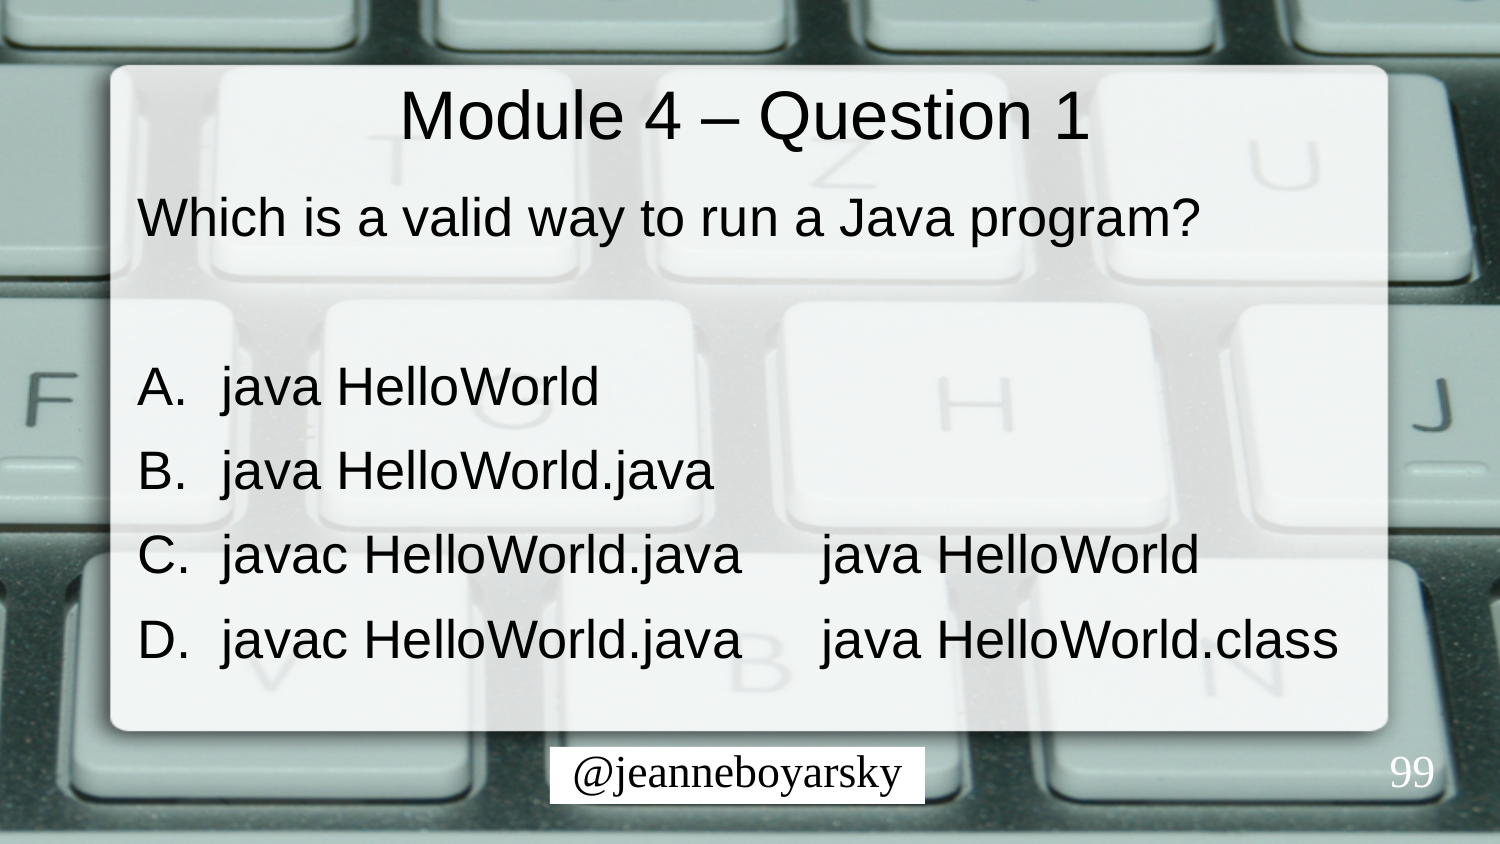

# Module 4 – Question 1
Which is a valid way to run a Java program?

java HelloWorld
java HelloWorld.java
javac HelloWorld.java 	java HelloWorld
javac HelloWorld.java 	java HelloWorld.class

99